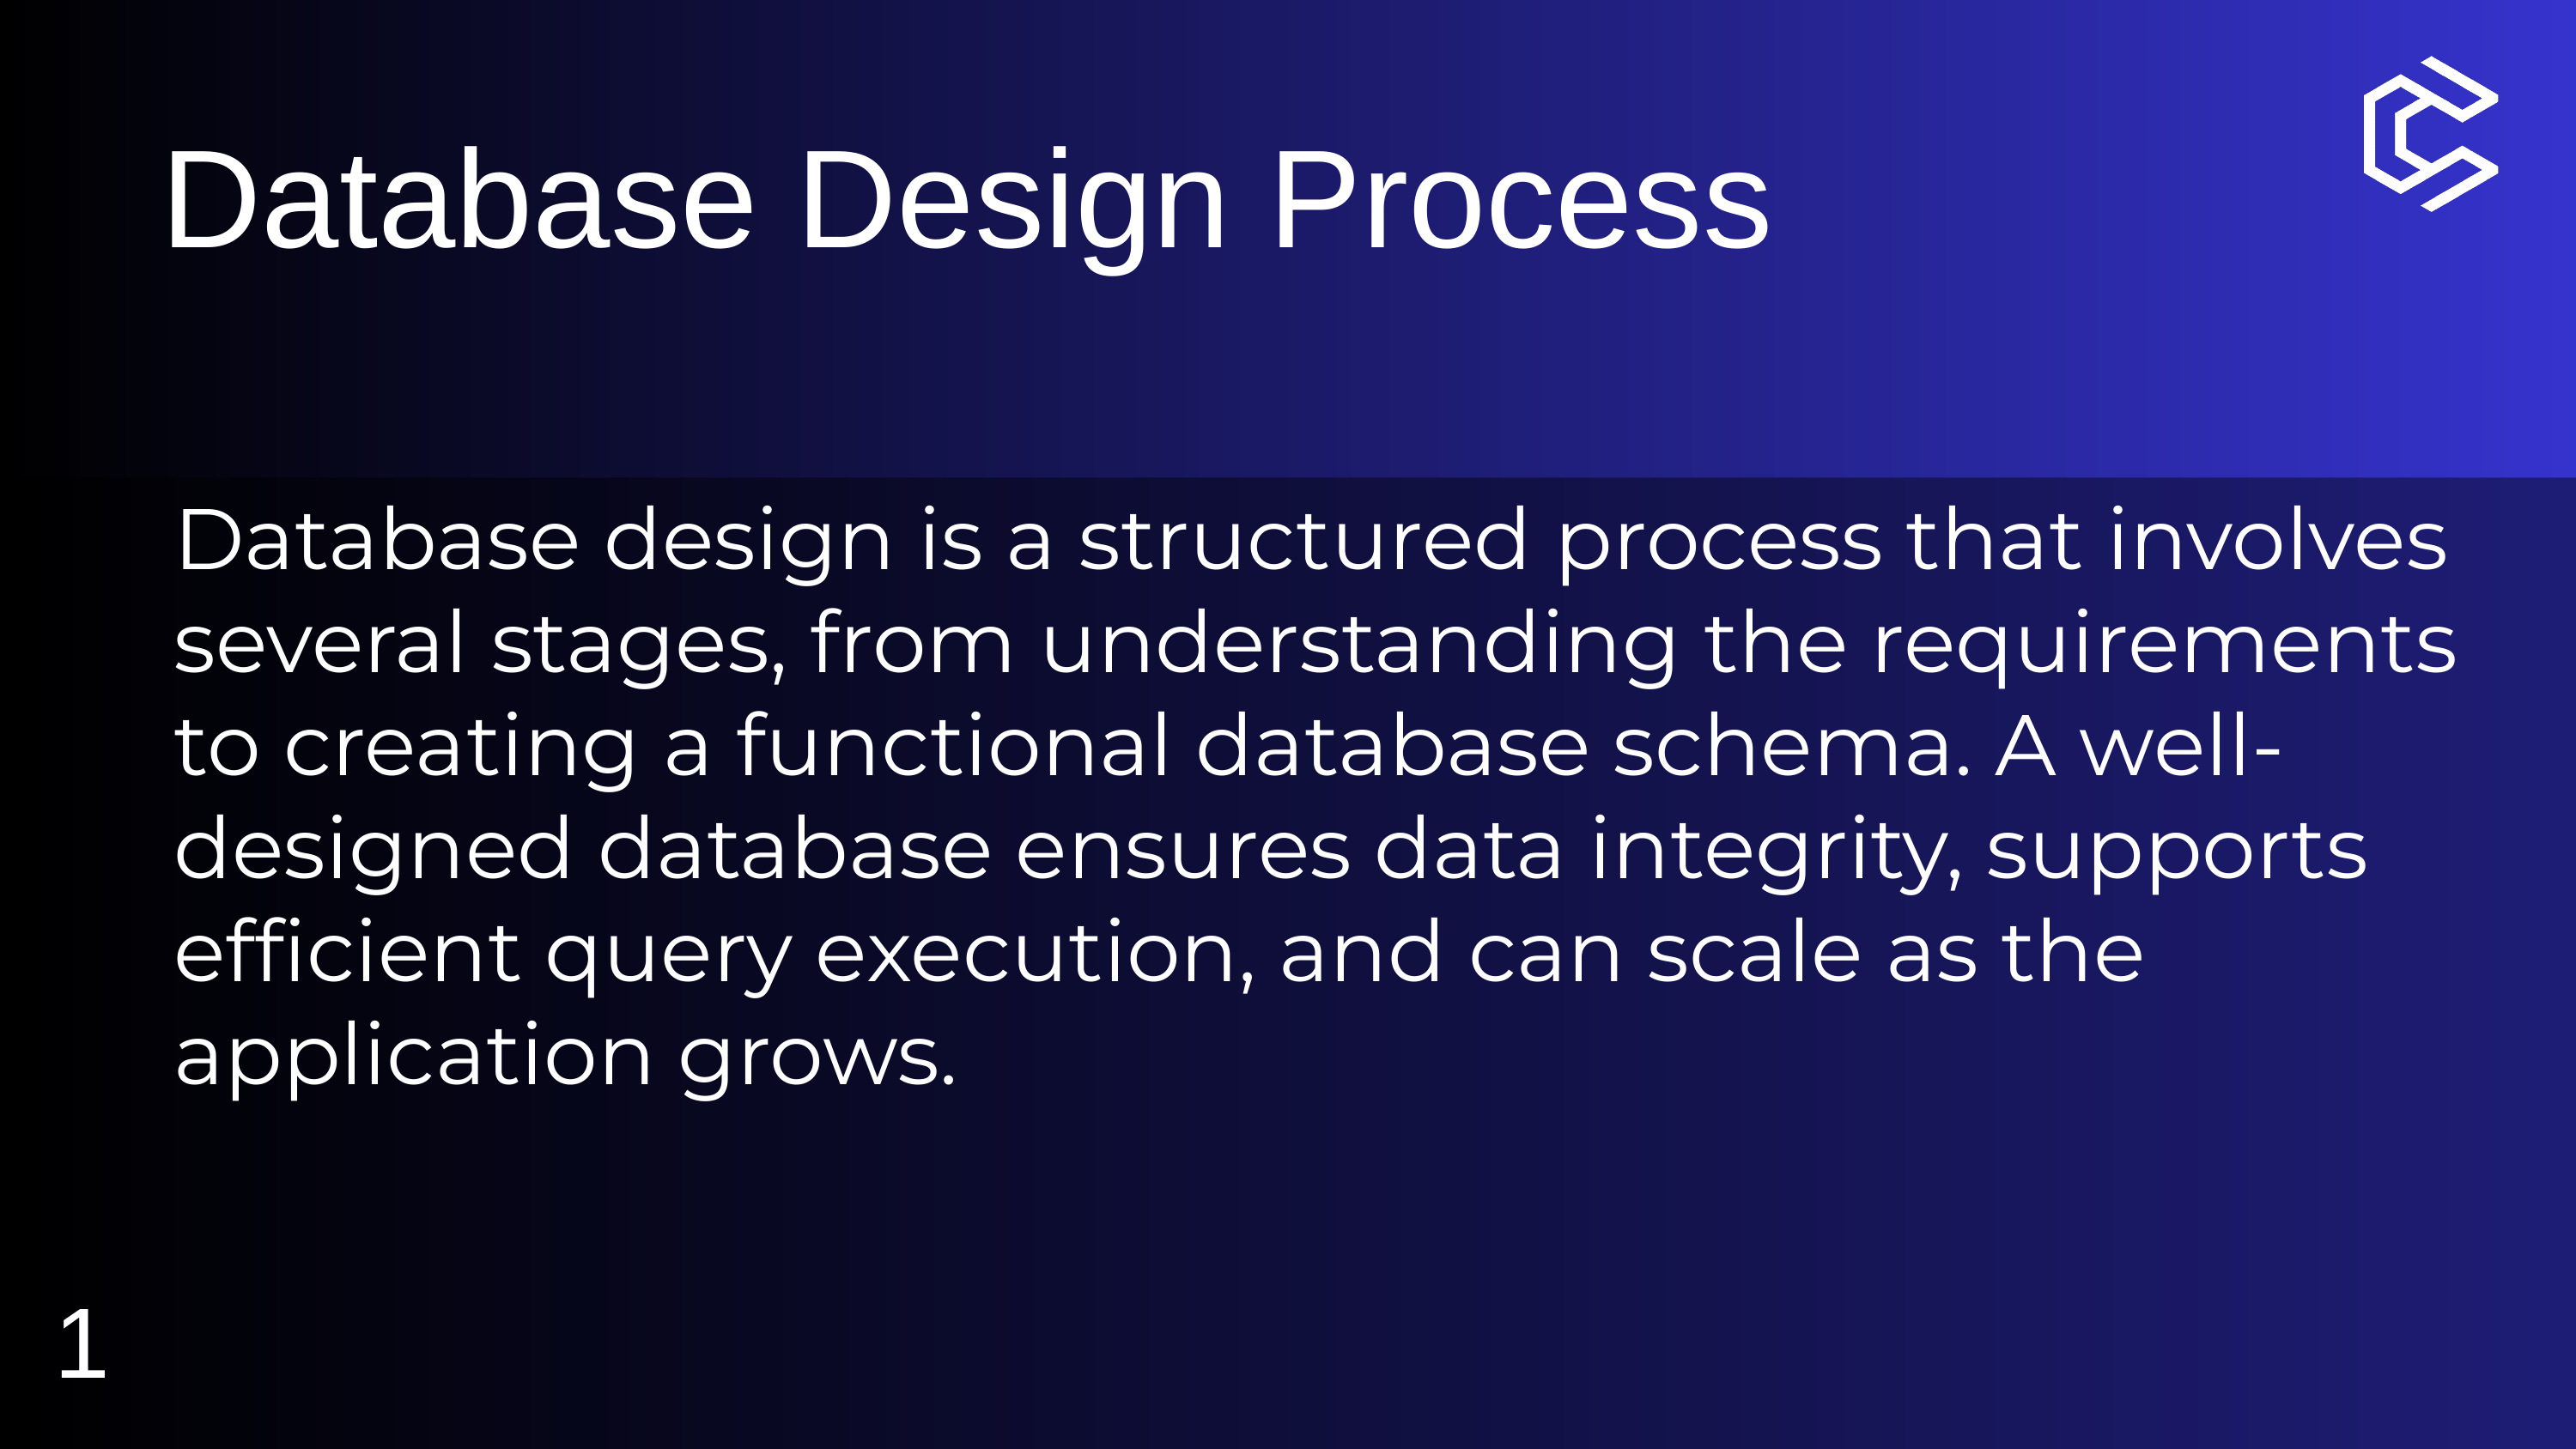

Database Design Process

Database design is a structured process that involves several stages, from understanding the requirements to creating a functional database schema. A well-designed database ensures data integrity, supports efficient query execution, and can scale as the application grows.
1